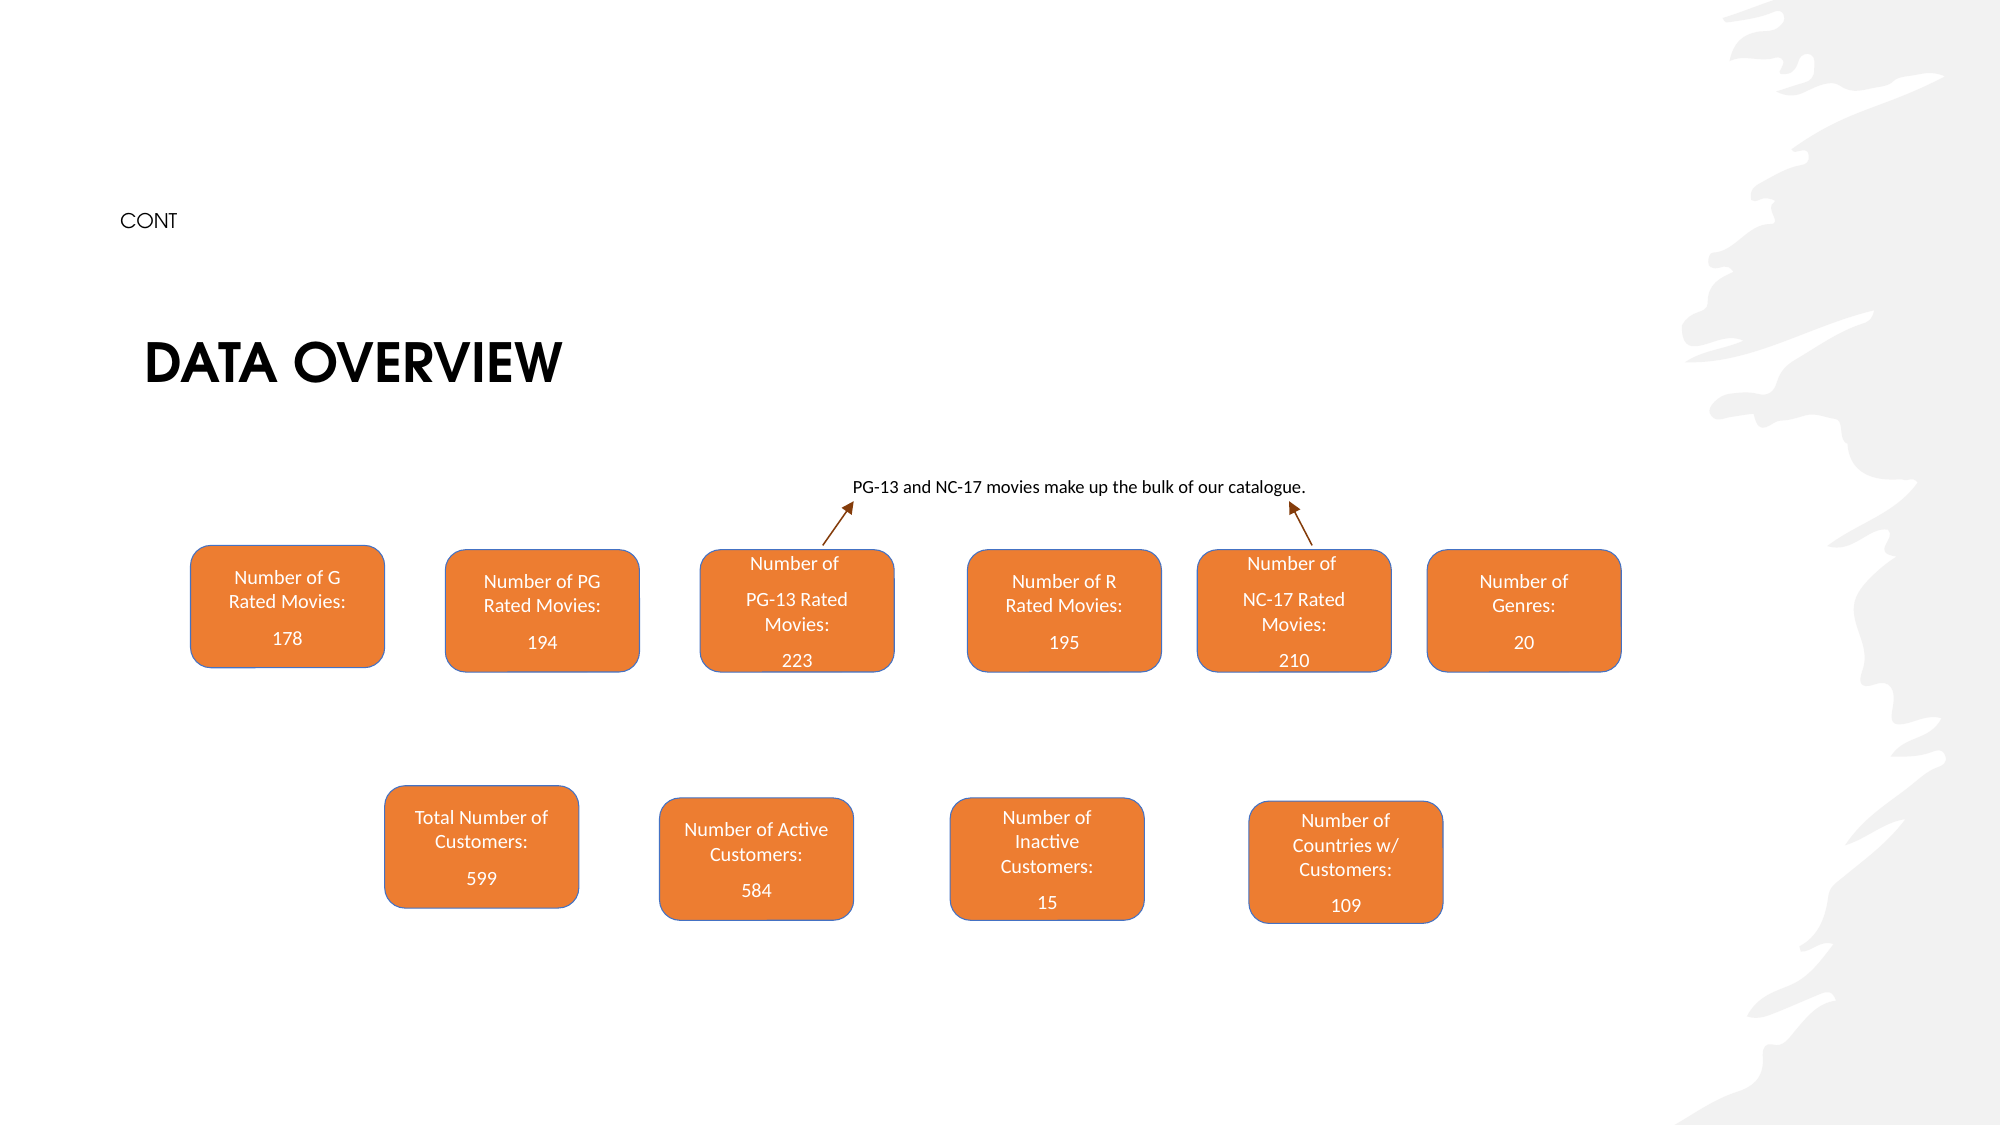

CONT
DATA OVERVIEW
PG-13 and NC-17 movies make up the bulk of our catalogue.
Number of G Rated Movies:
178
Number of PG Rated Movies:
194
Number of
PG-13 Rated Movies:
223
Number of R Rated Movies:
195
Number of
NC-17 Rated Movies:
210
Number of Genres:
20
Total Number of Customers:
599
Number of Active Customers:
584
Number of Inactive Customers:
15
Number of Countries w/ Customers:
109